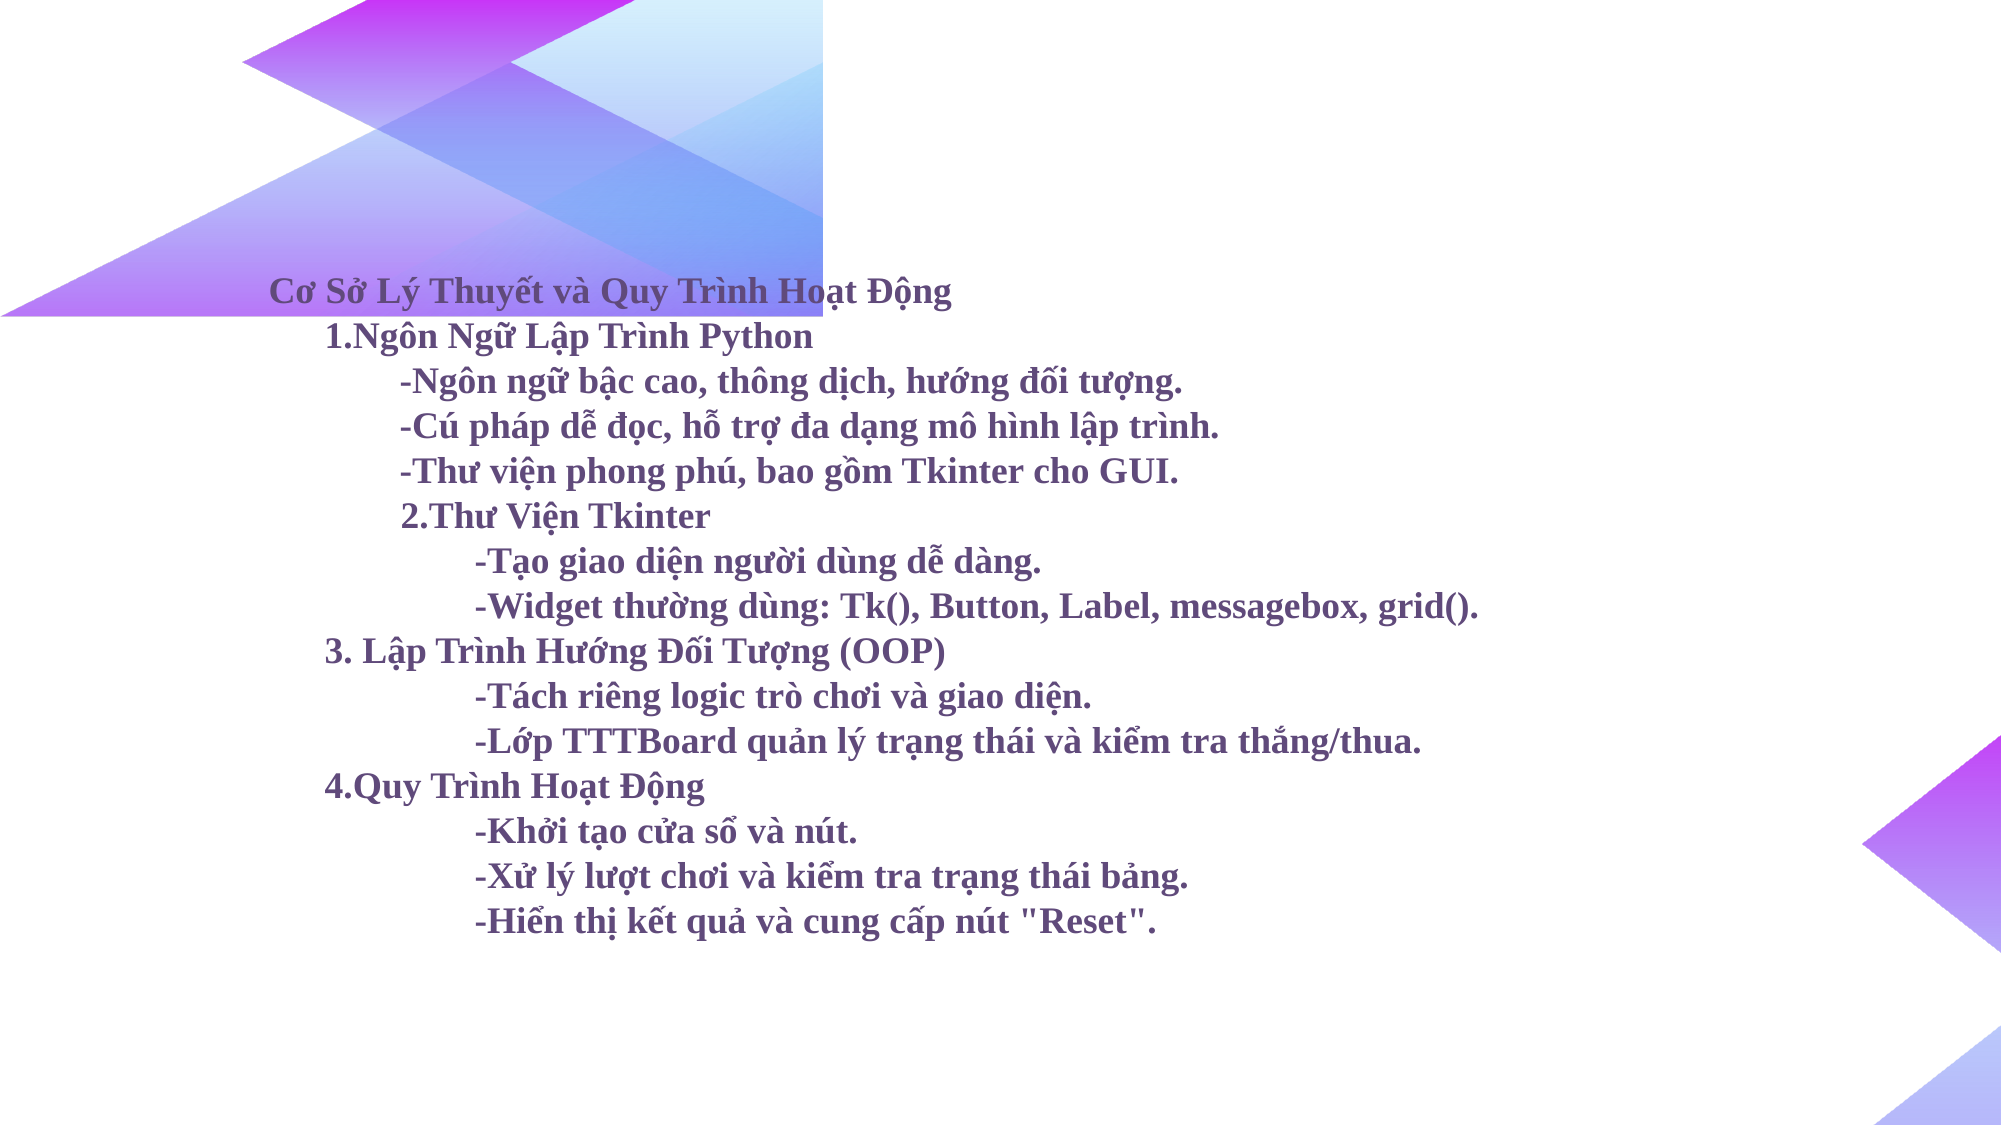

Cơ Sở Lý Thuyết và Quy Trình Hoạt Động
1.Ngôn Ngữ Lập Trình Python
-Ngôn ngữ bậc cao, thông dịch, hướng đối tượng.
-Cú pháp dễ đọc, hỗ trợ đa dạng mô hình lập trình.
-Thư viện phong phú, bao gồm Tkinter cho GUI.
        2.Thư Viện Tkinter
-Tạo giao diện người dùng dễ dàng.
-Widget thường dùng: Tk(), Button, Label, messagebox, grid().
3. Lập Trình Hướng Đối Tượng (OOP)
-Tách riêng logic trò chơi và giao diện.
-Lớp TTTBoard quản lý trạng thái và kiểm tra thắng/thua.
4.Quy Trình Hoạt Động
-Khởi tạo cửa sổ và nút.
-Xử lý lượt chơi và kiểm tra trạng thái bảng.
-Hiển thị kết quả và cung cấp nút "Reset".